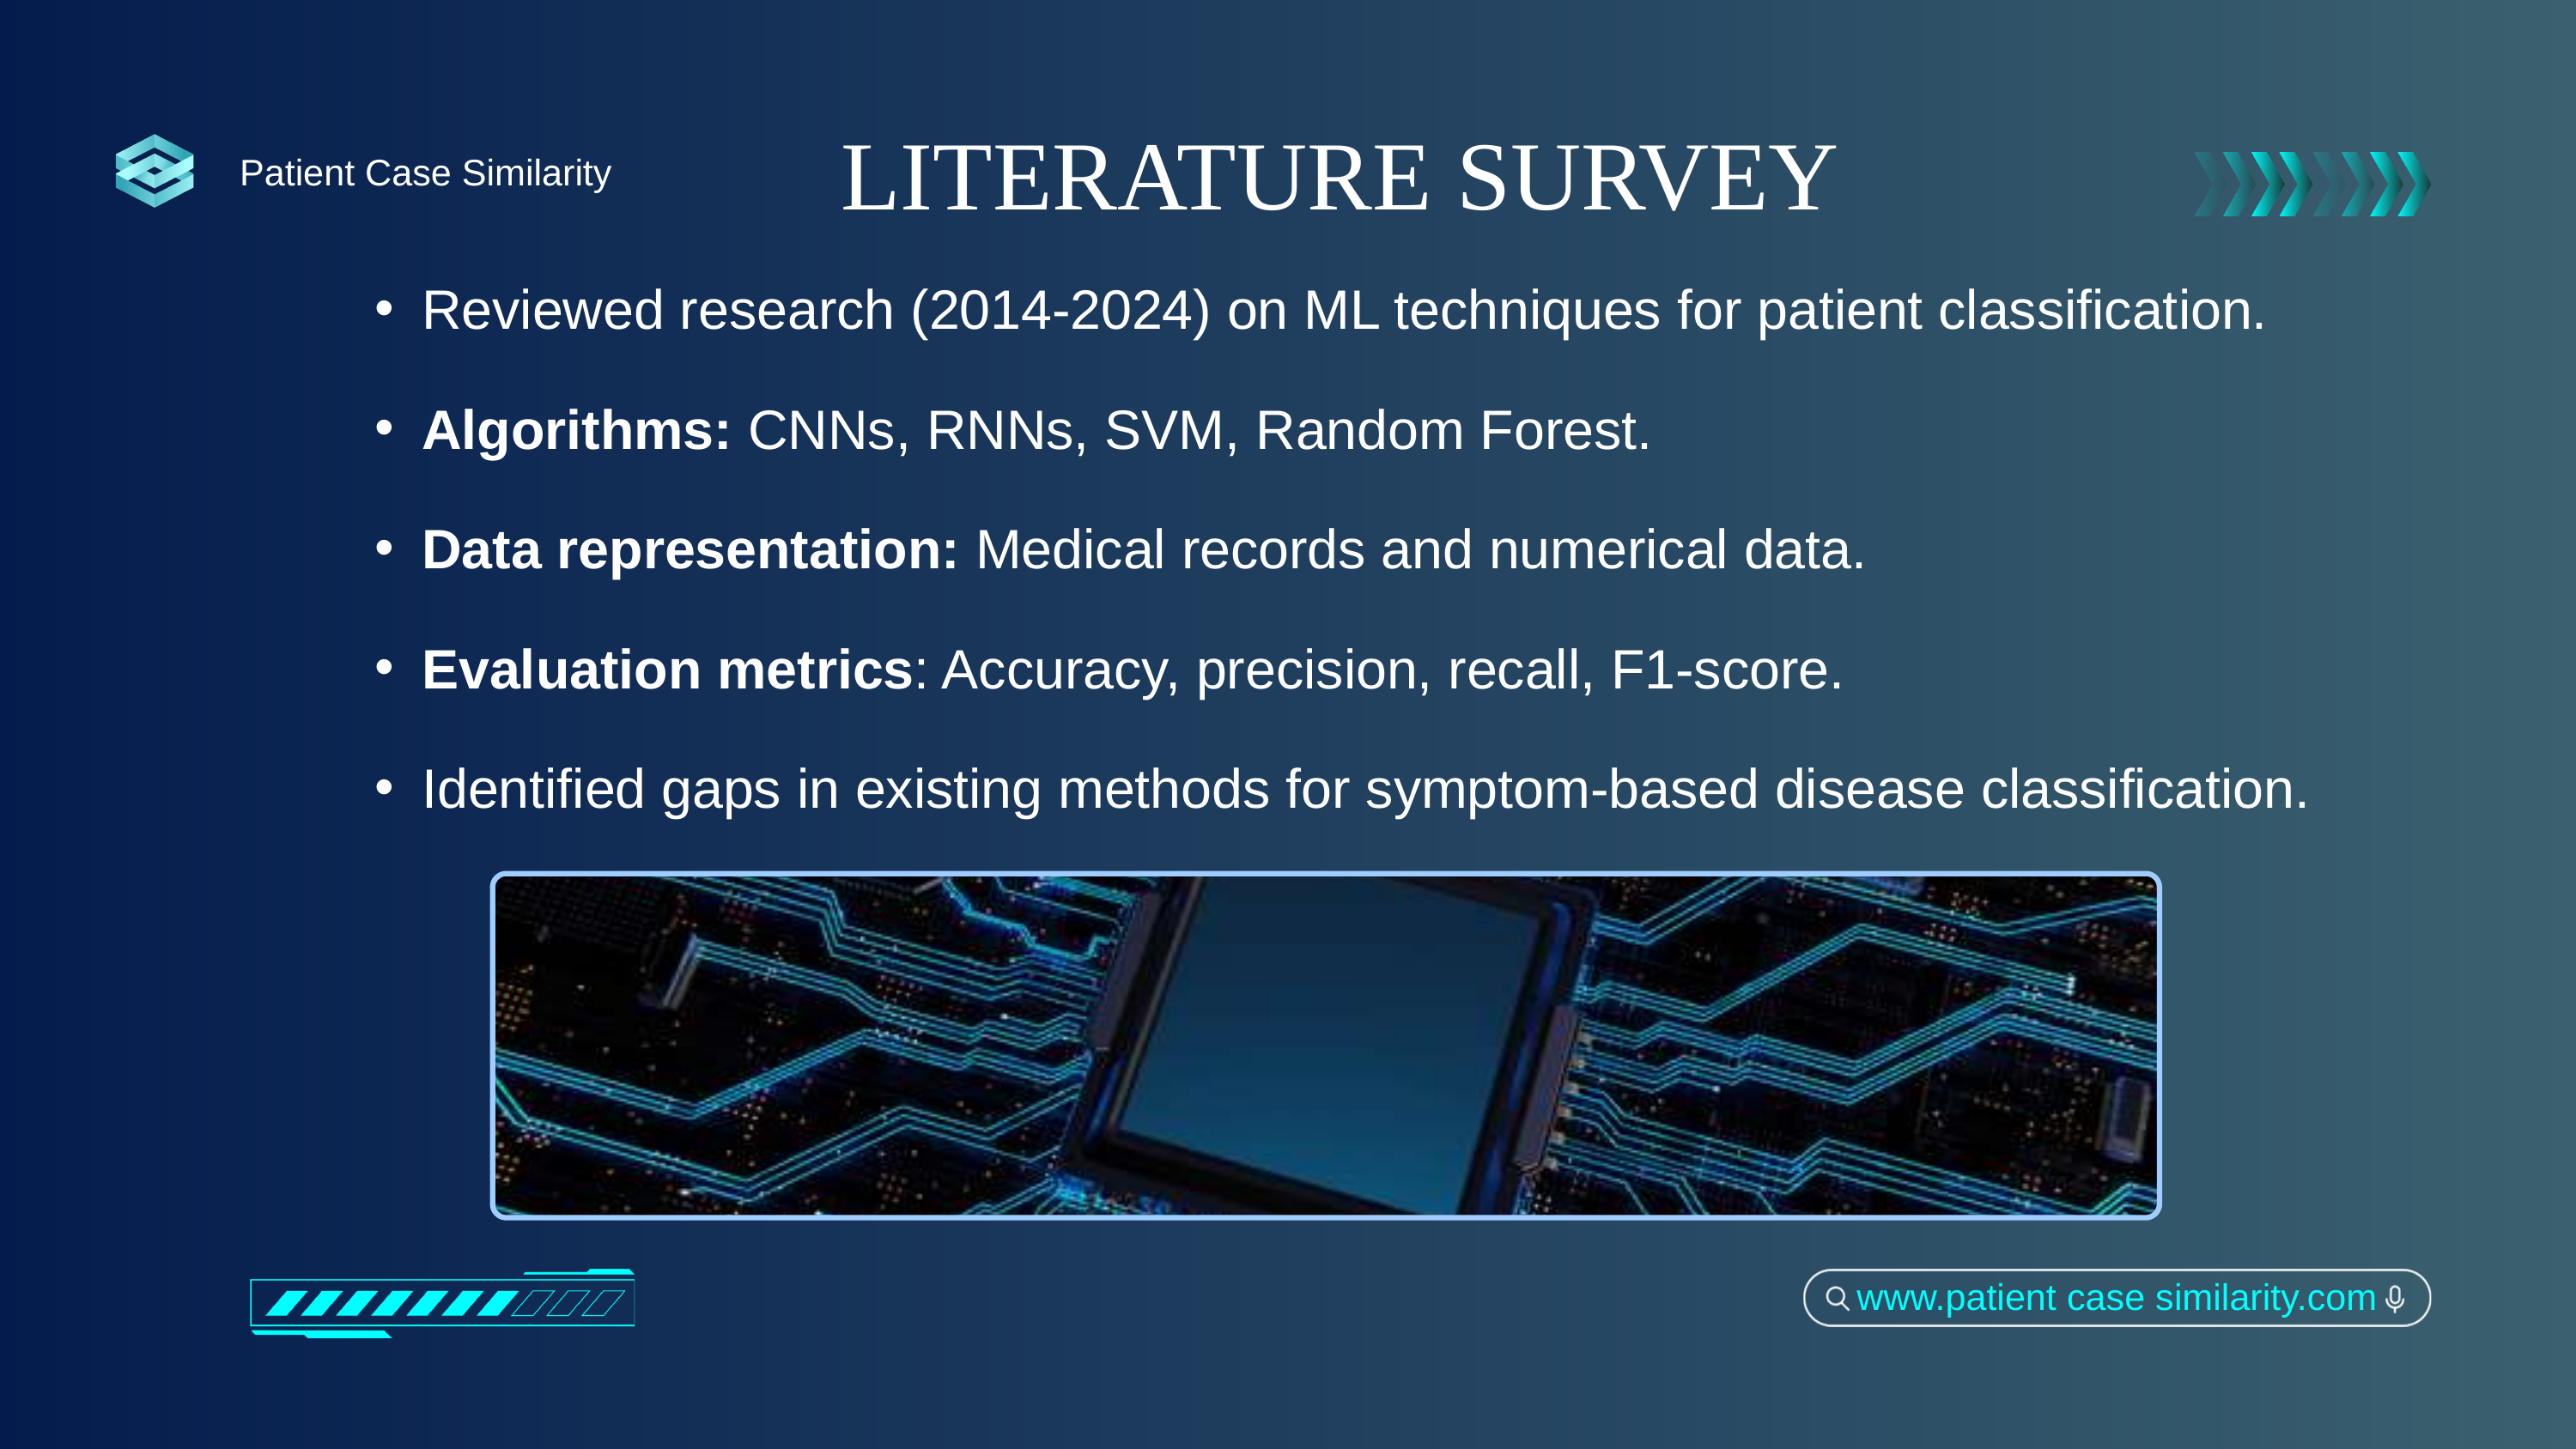

LITERATURE SURVEY

Patient Case Similarity

Reviewed research (2014-2024) on ML techniques for patient classification.

Algorithms: CNNs, RNNs, SVM, Random Forest.

Data representation: Medical records and numerical data.

Evaluation metrics: Accuracy, precision, recall, F1-score.

Identified gaps in existing methods for symptom-based disease classification.

www.patient case similarity.com